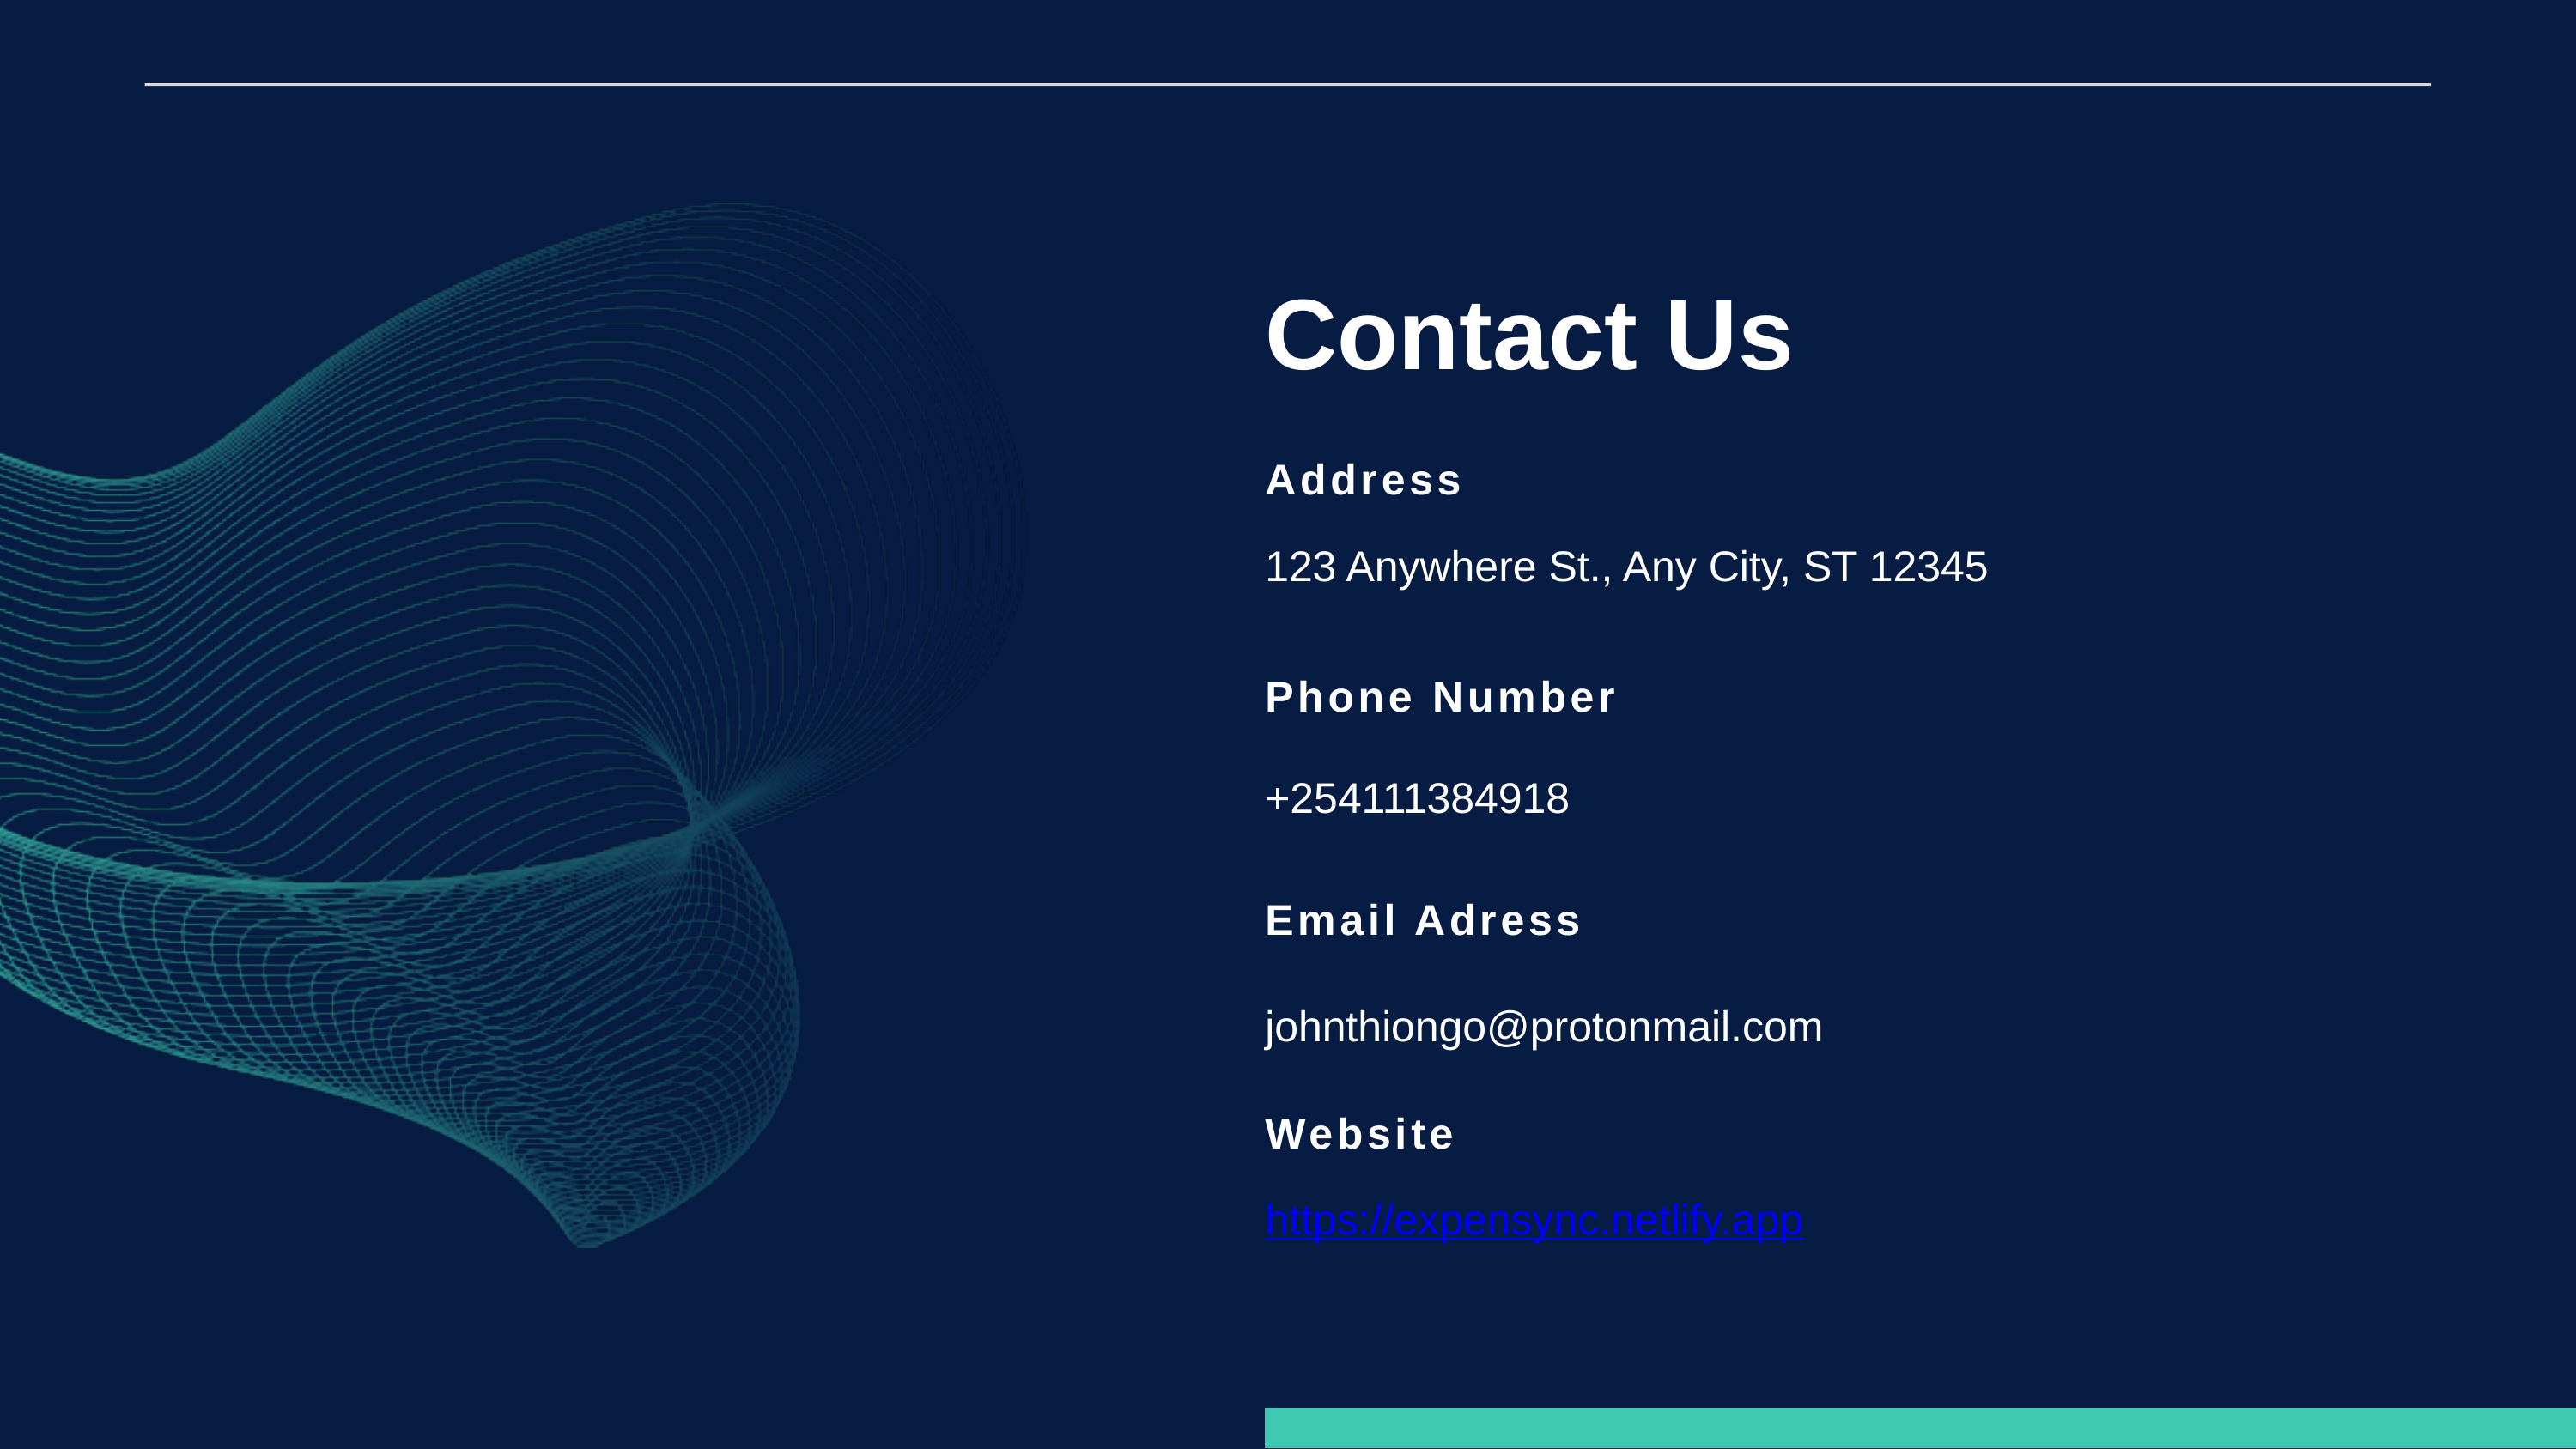

Contact Us
Address
123 Anywhere St., Any City, ST 12345
Phone Number
+254111384918
Email Adress
johnthiongo@protonmail.com
Website
https://expensync.netlify.app